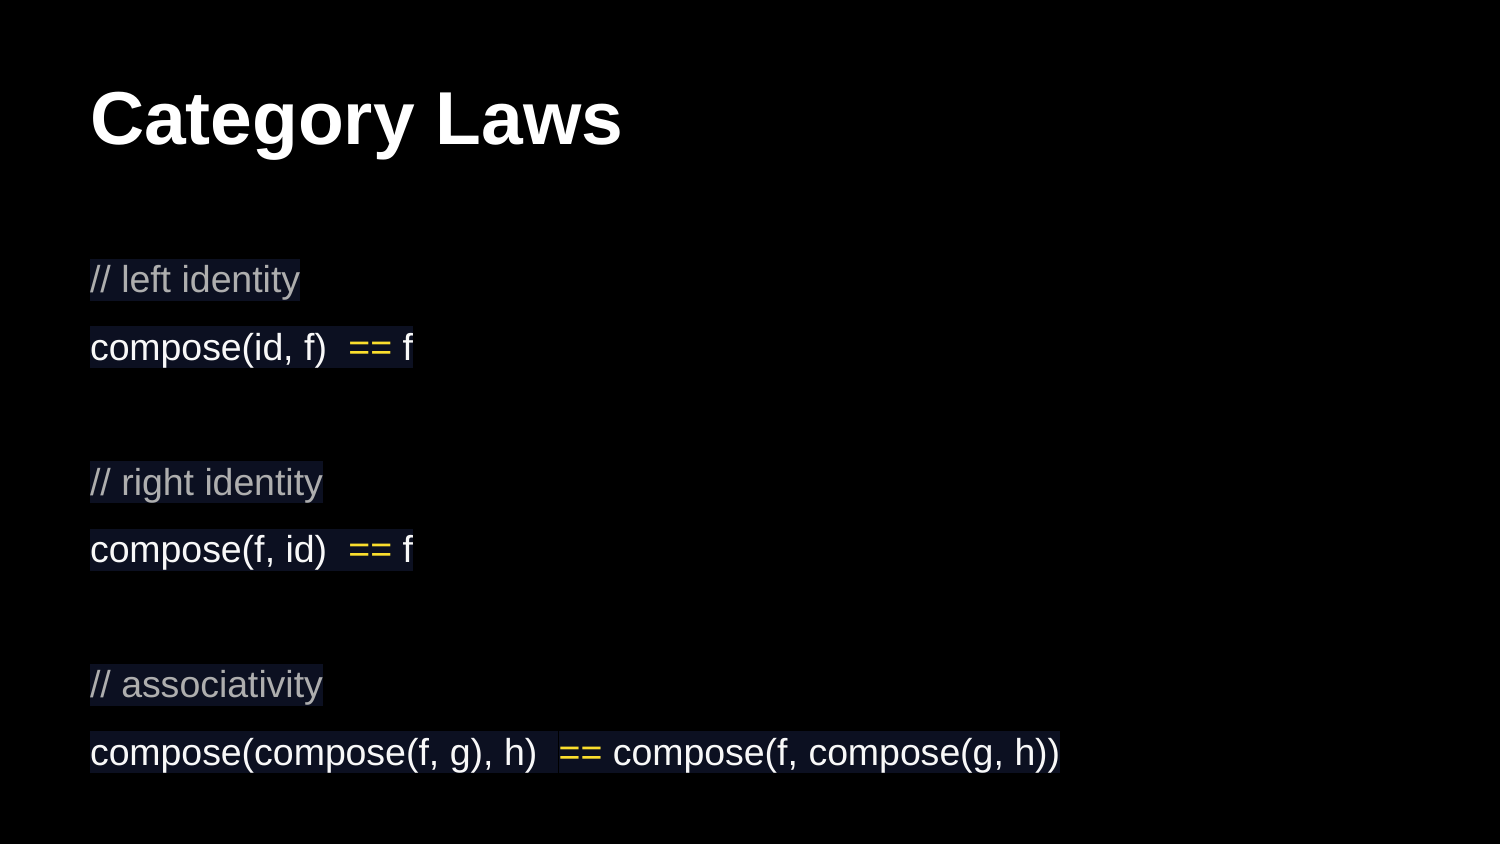

# Category Laws
// left identity
compose(id, f)  == f
// right identity
compose(f, id)  == f
// associativity
compose(compose(f, g), h)  == compose(f, compose(g, h))